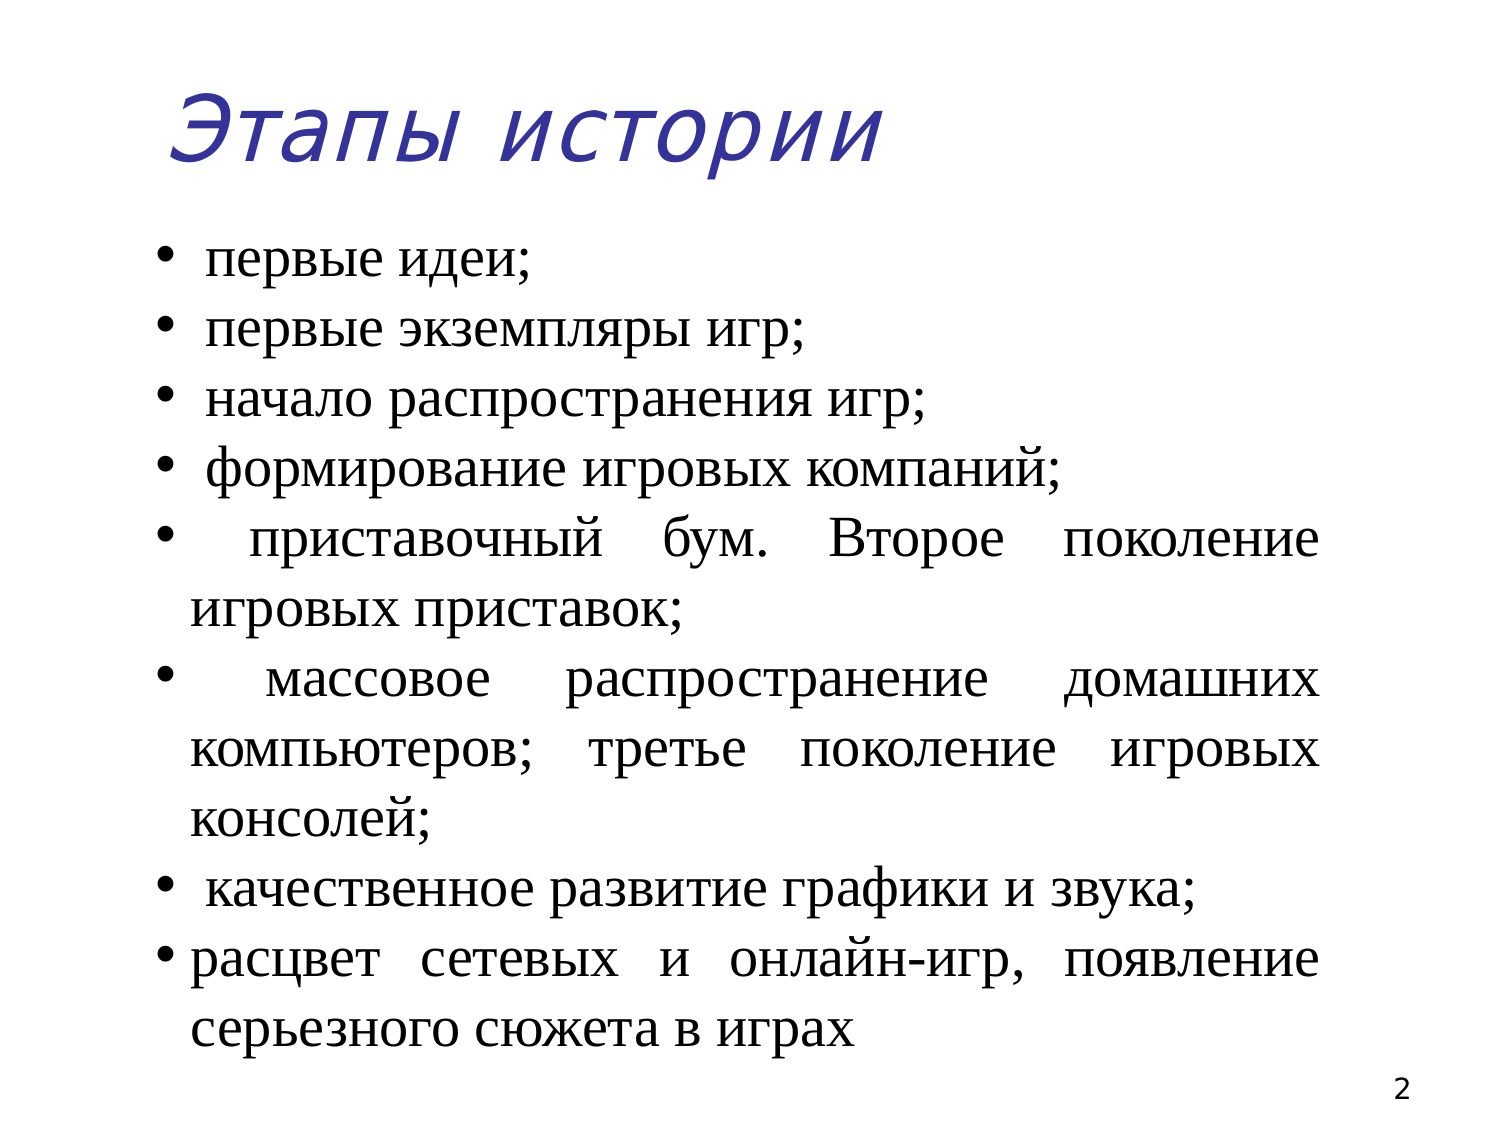

# Этапы истории
 первые идеи;
 первые экземпляры игр;
 начало распространения игр;
 формирование игровых компаний;
 приставочный бум. Второе поколение игровых приставок;
 массовое распространение домашних компьютеров; третье поколение игровых консолей;
 качественное развитие графики и звука;
расцвет сетевых и онлайн-игр, появление серьезного сюжета в играх
2